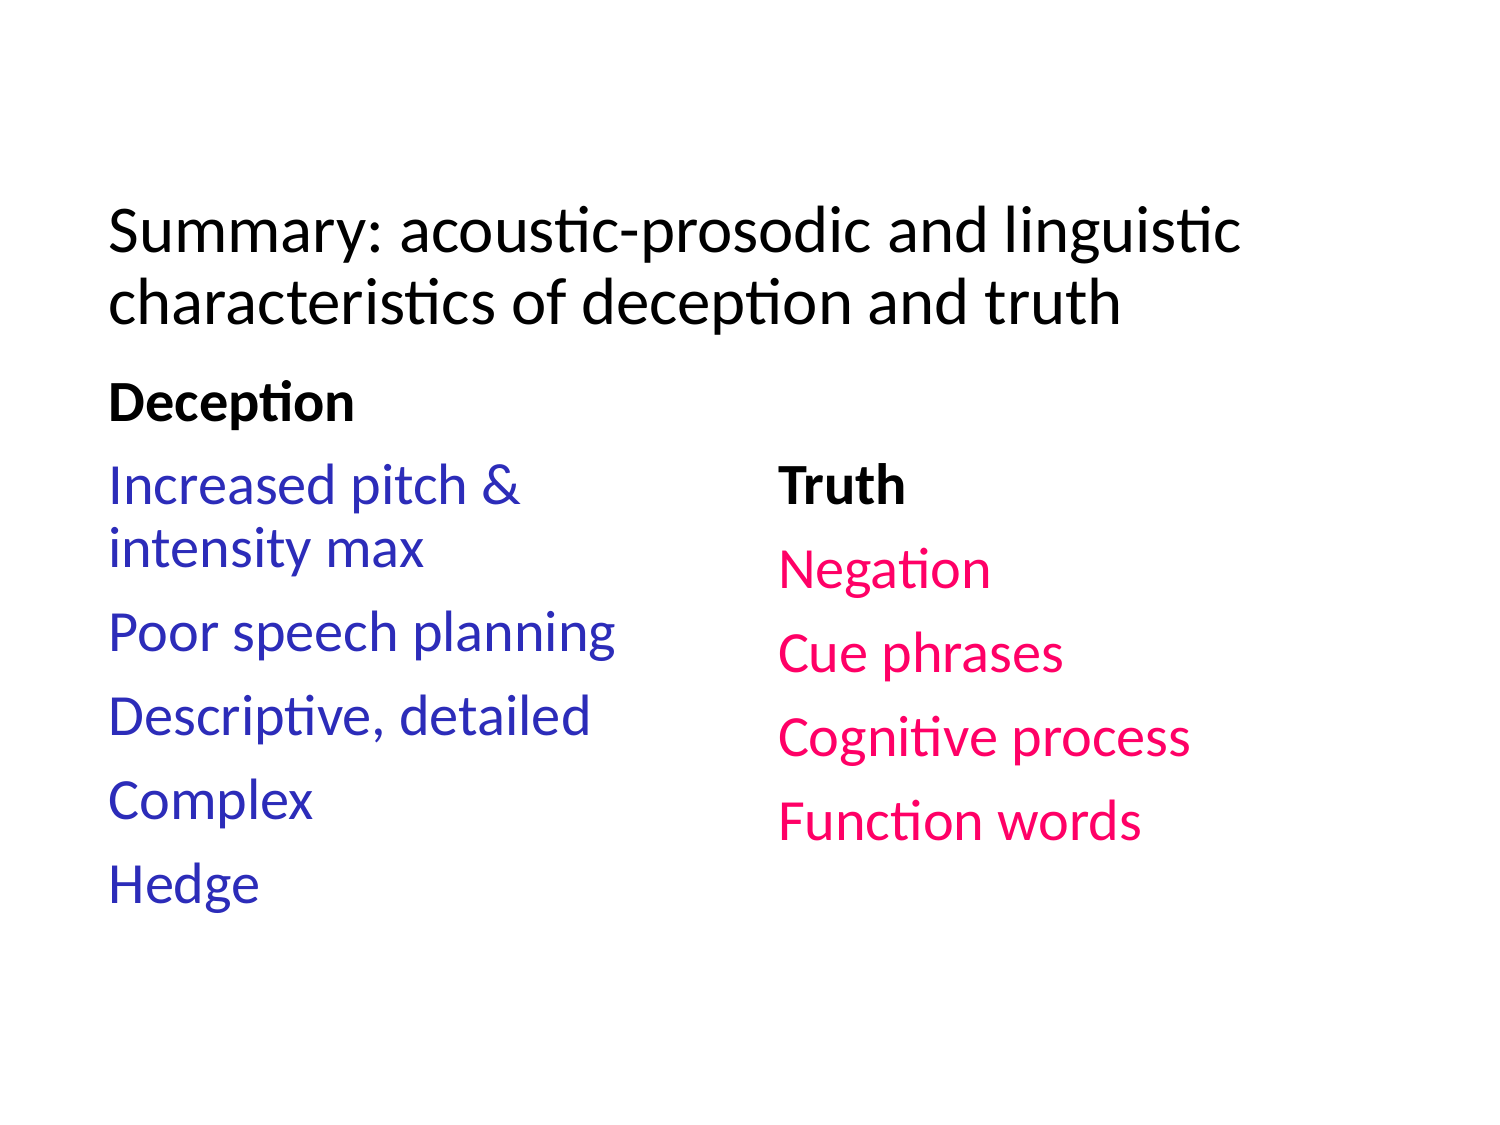

# Summary: acoustic-prosodic and linguistic characteristics of deception and truth
Deception
Increased pitch & intensity max
Poor speech planning
Descriptive, detailed
Complex
Hedge

Truth
Negation
Cue phrases
Cognitive process
Function words
30